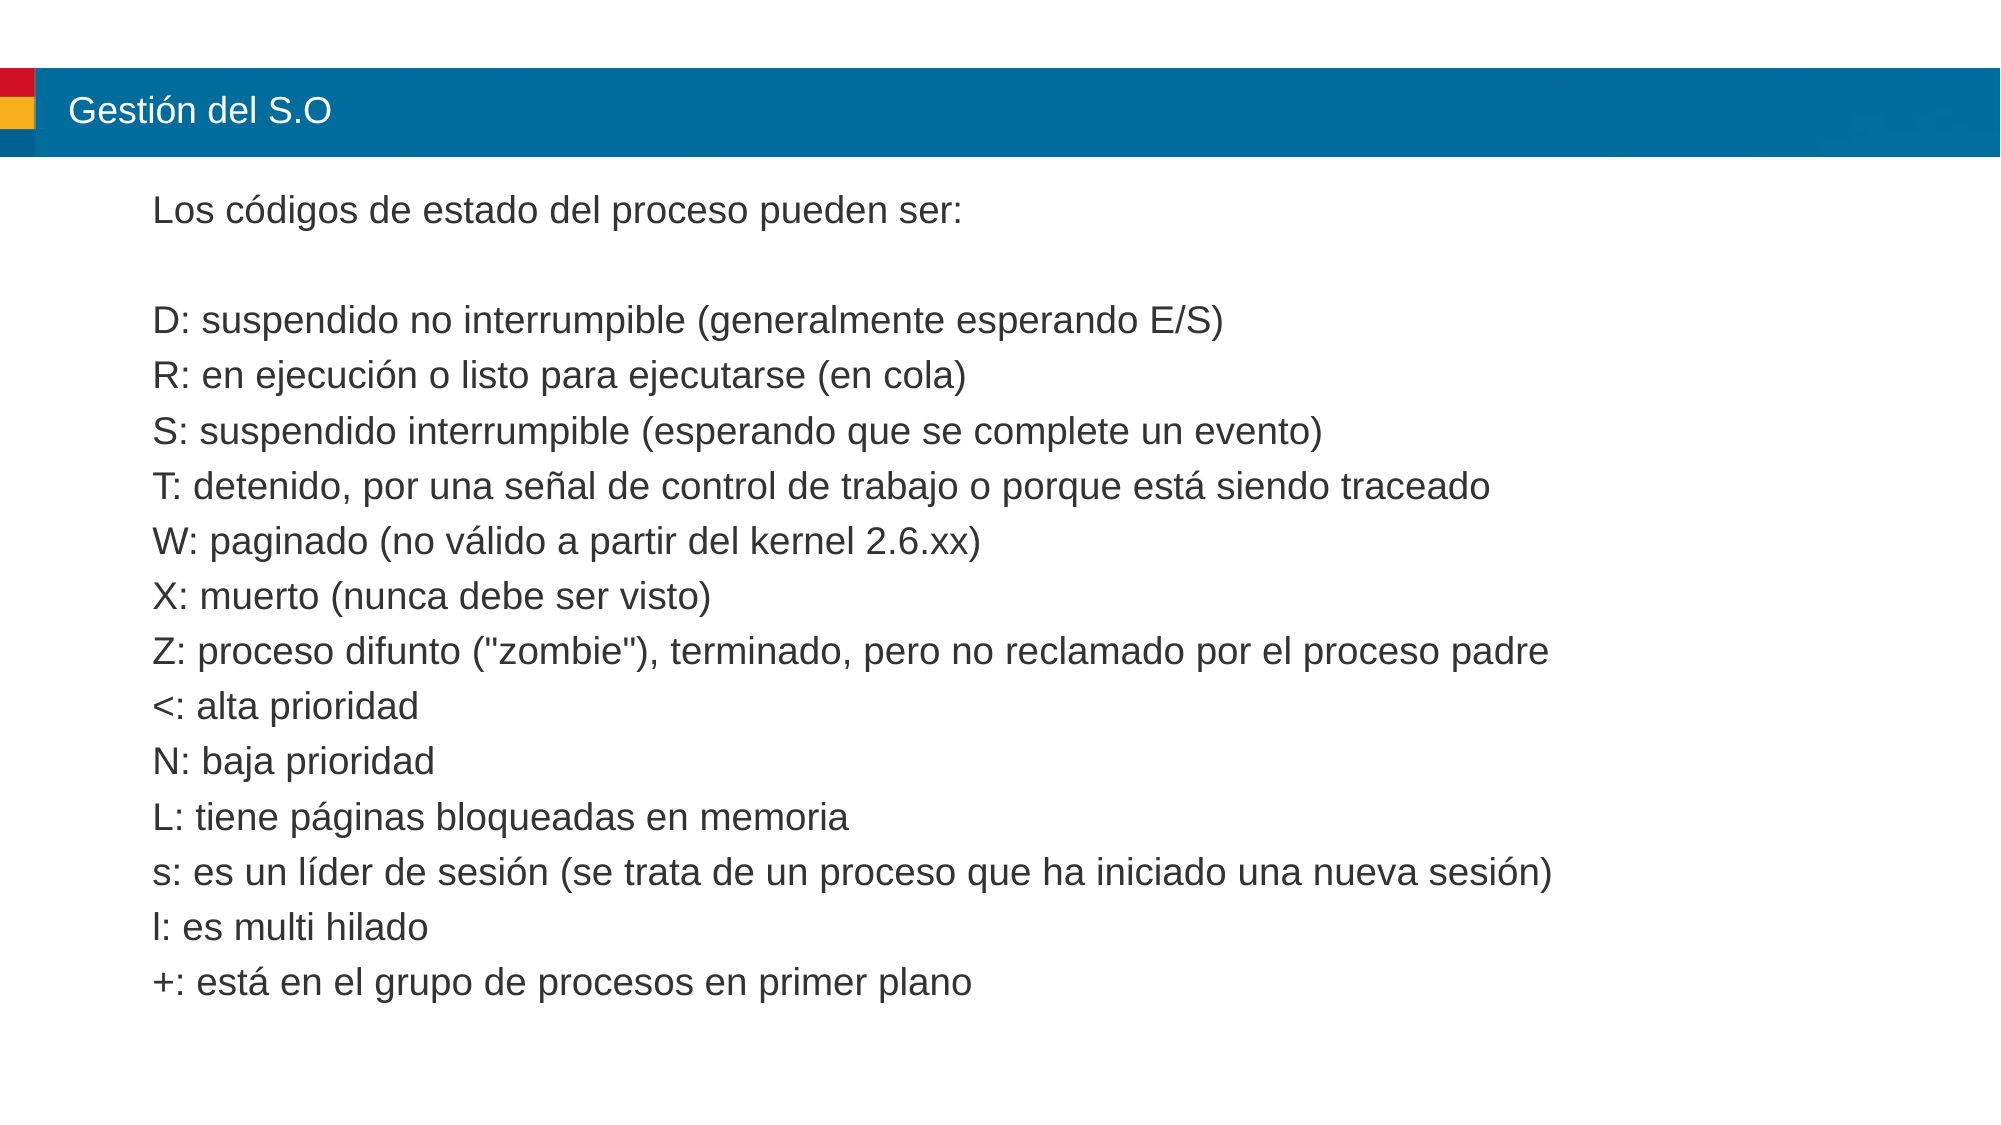

# Gestión del S.O
Los códigos de estado del proceso pueden ser:

D: suspendido no interrumpible (generalmente esperando E/S)
R: en ejecución o listo para ejecutarse (en cola)
S: suspendido interrumpible (esperando que se complete un evento)
T: detenido, por una señal de control de trabajo o porque está siendo traceado
W: paginado (no válido a partir del kernel 2.6.xx)
X: muerto (nunca debe ser visto)
Z: proceso difunto ("zombie"), terminado, pero no reclamado por el proceso padre
<: alta prioridad
N: baja prioridad
L: tiene páginas bloqueadas en memoria
s: es un líder de sesión (se trata de un proceso que ha iniciado una nueva sesión)
l: es multi hilado
+: está en el grupo de procesos en primer plano